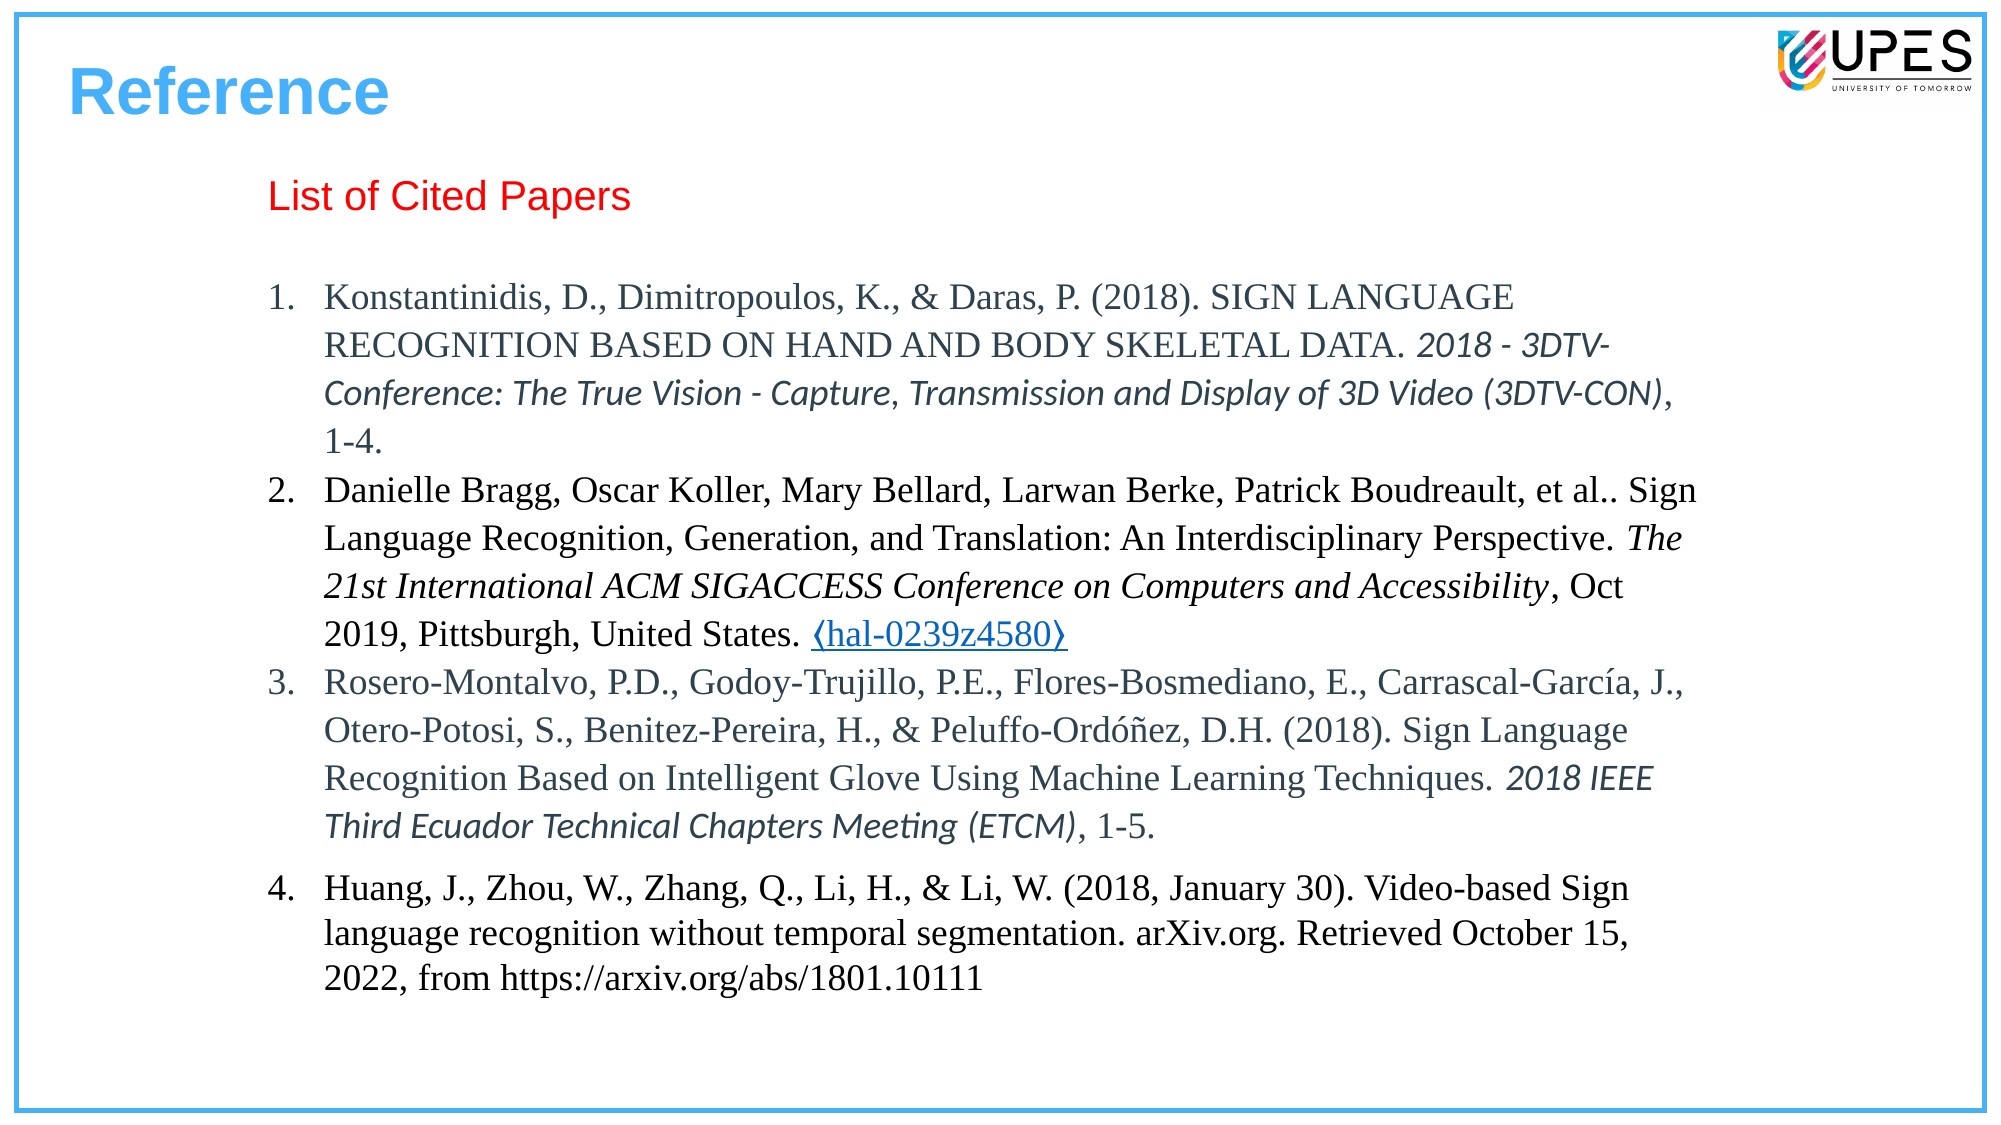

Reference
List of Cited Papers

Konstantinidis, D., Dimitropoulos, K., & Daras, P. (2018). SIGN LANGUAGE RECOGNITION BASED ON HAND AND BODY SKELETAL DATA. 2018 - 3DTV-Conference: The True Vision - Capture, Transmission and Display of 3D Video (3DTV-CON), 1-4.
Danielle Bragg, Oscar Koller, Mary Bellard, Larwan Berke, Patrick Boudreault, et al.. Sign Language Recognition, Generation, and Translation: An Interdisciplinary Perspective. The 21st International ACM SIGACCESS Conference on Computers and Accessibility, Oct 2019, Pittsburgh, United States. ⟨hal-0239z4580⟩
Rosero-Montalvo, P.D., Godoy-Trujillo, P.E., Flores-Bosmediano, E., Carrascal-García, J., Otero-Potosi, S., Benitez-Pereira, H., & Peluffo-Ordóñez, D.H. (2018). Sign Language Recognition Based on Intelligent Glove Using Machine Learning Techniques. 2018 IEEE Third Ecuador Technical Chapters Meeting (ETCM), 1-5.
Huang, J., Zhou, W., Zhang, Q., Li, H., & Li, W. (2018, January 30). Video-based Sign language recognition without temporal segmentation. arXiv.org. Retrieved October 15, 2022, from https://arxiv.org/abs/1801.10111